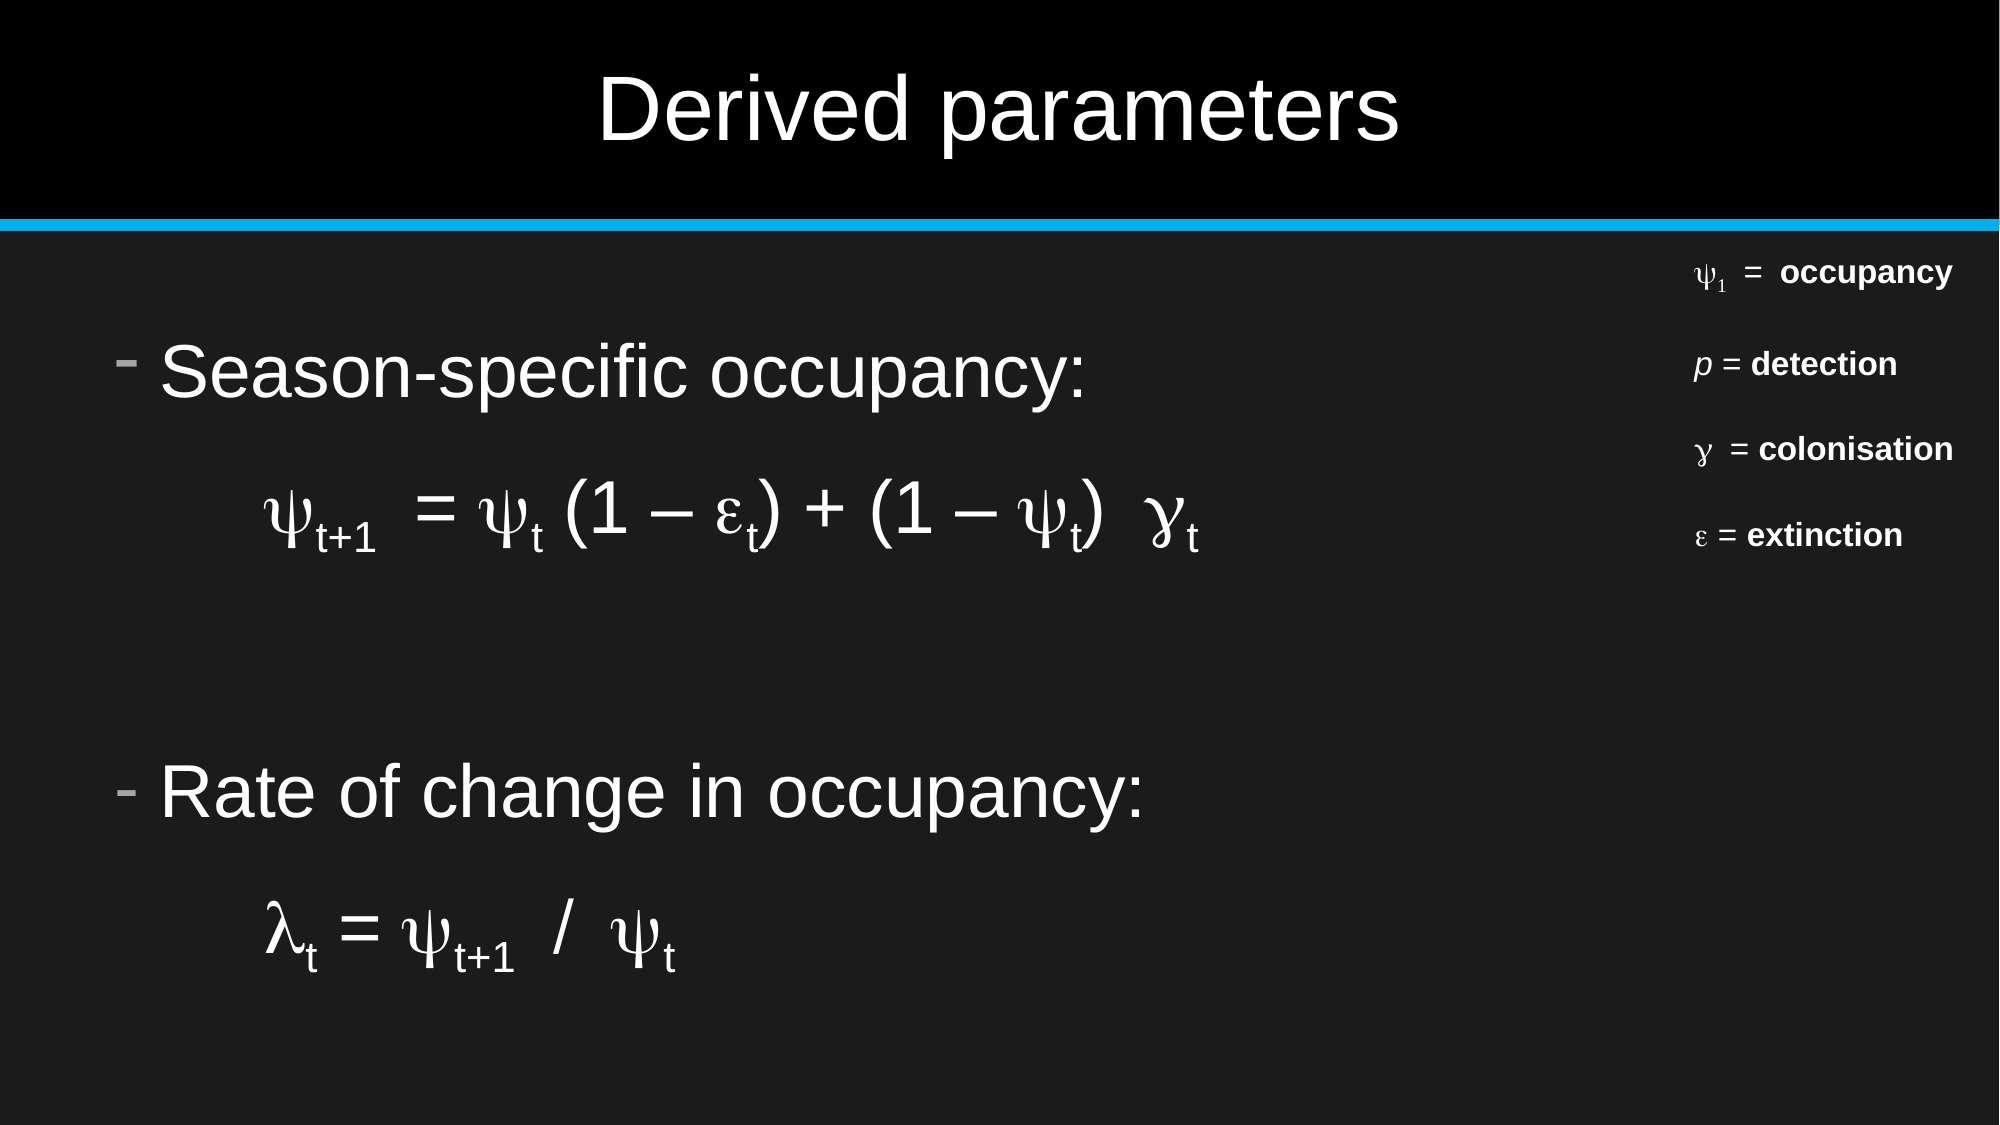

# Derived parameters
ψ1 = occupancy
p = detection
γ = colonisation
ε = extinction
Season-specific occupancy:
	ψt+1 = ψt (1 – εt) + (1 – ψt) γt

Rate of change in occupancy:
	λt = ψt+1 / ψt